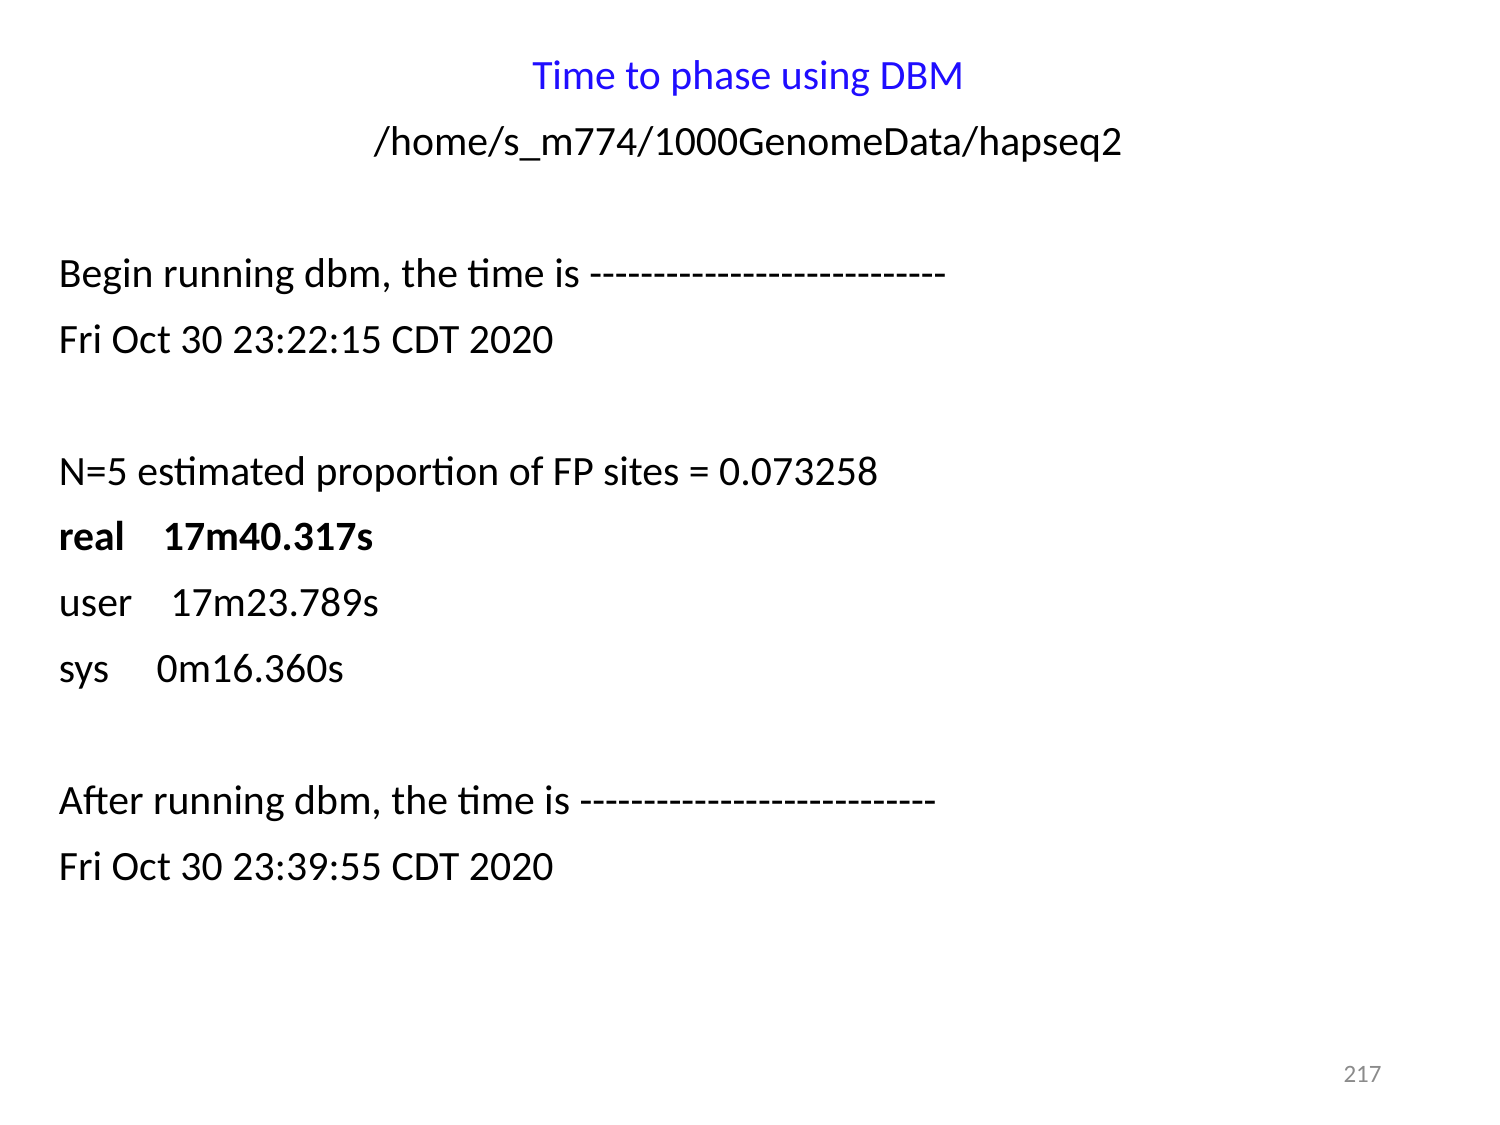

Time to phase using DBM
/home/s_m774/1000GenomeData/hapseq2

Begin running dbm, the time is ----------------------------
Fri Oct 30 23:22:15 CDT 2020

N=5 estimated proportion of FP sites = 0.073258
real    17m40.317s
user    17m23.789s
sys     0m16.360s

After running dbm, the time is ----------------------------
Fri Oct 30 23:39:55 CDT 2020

217